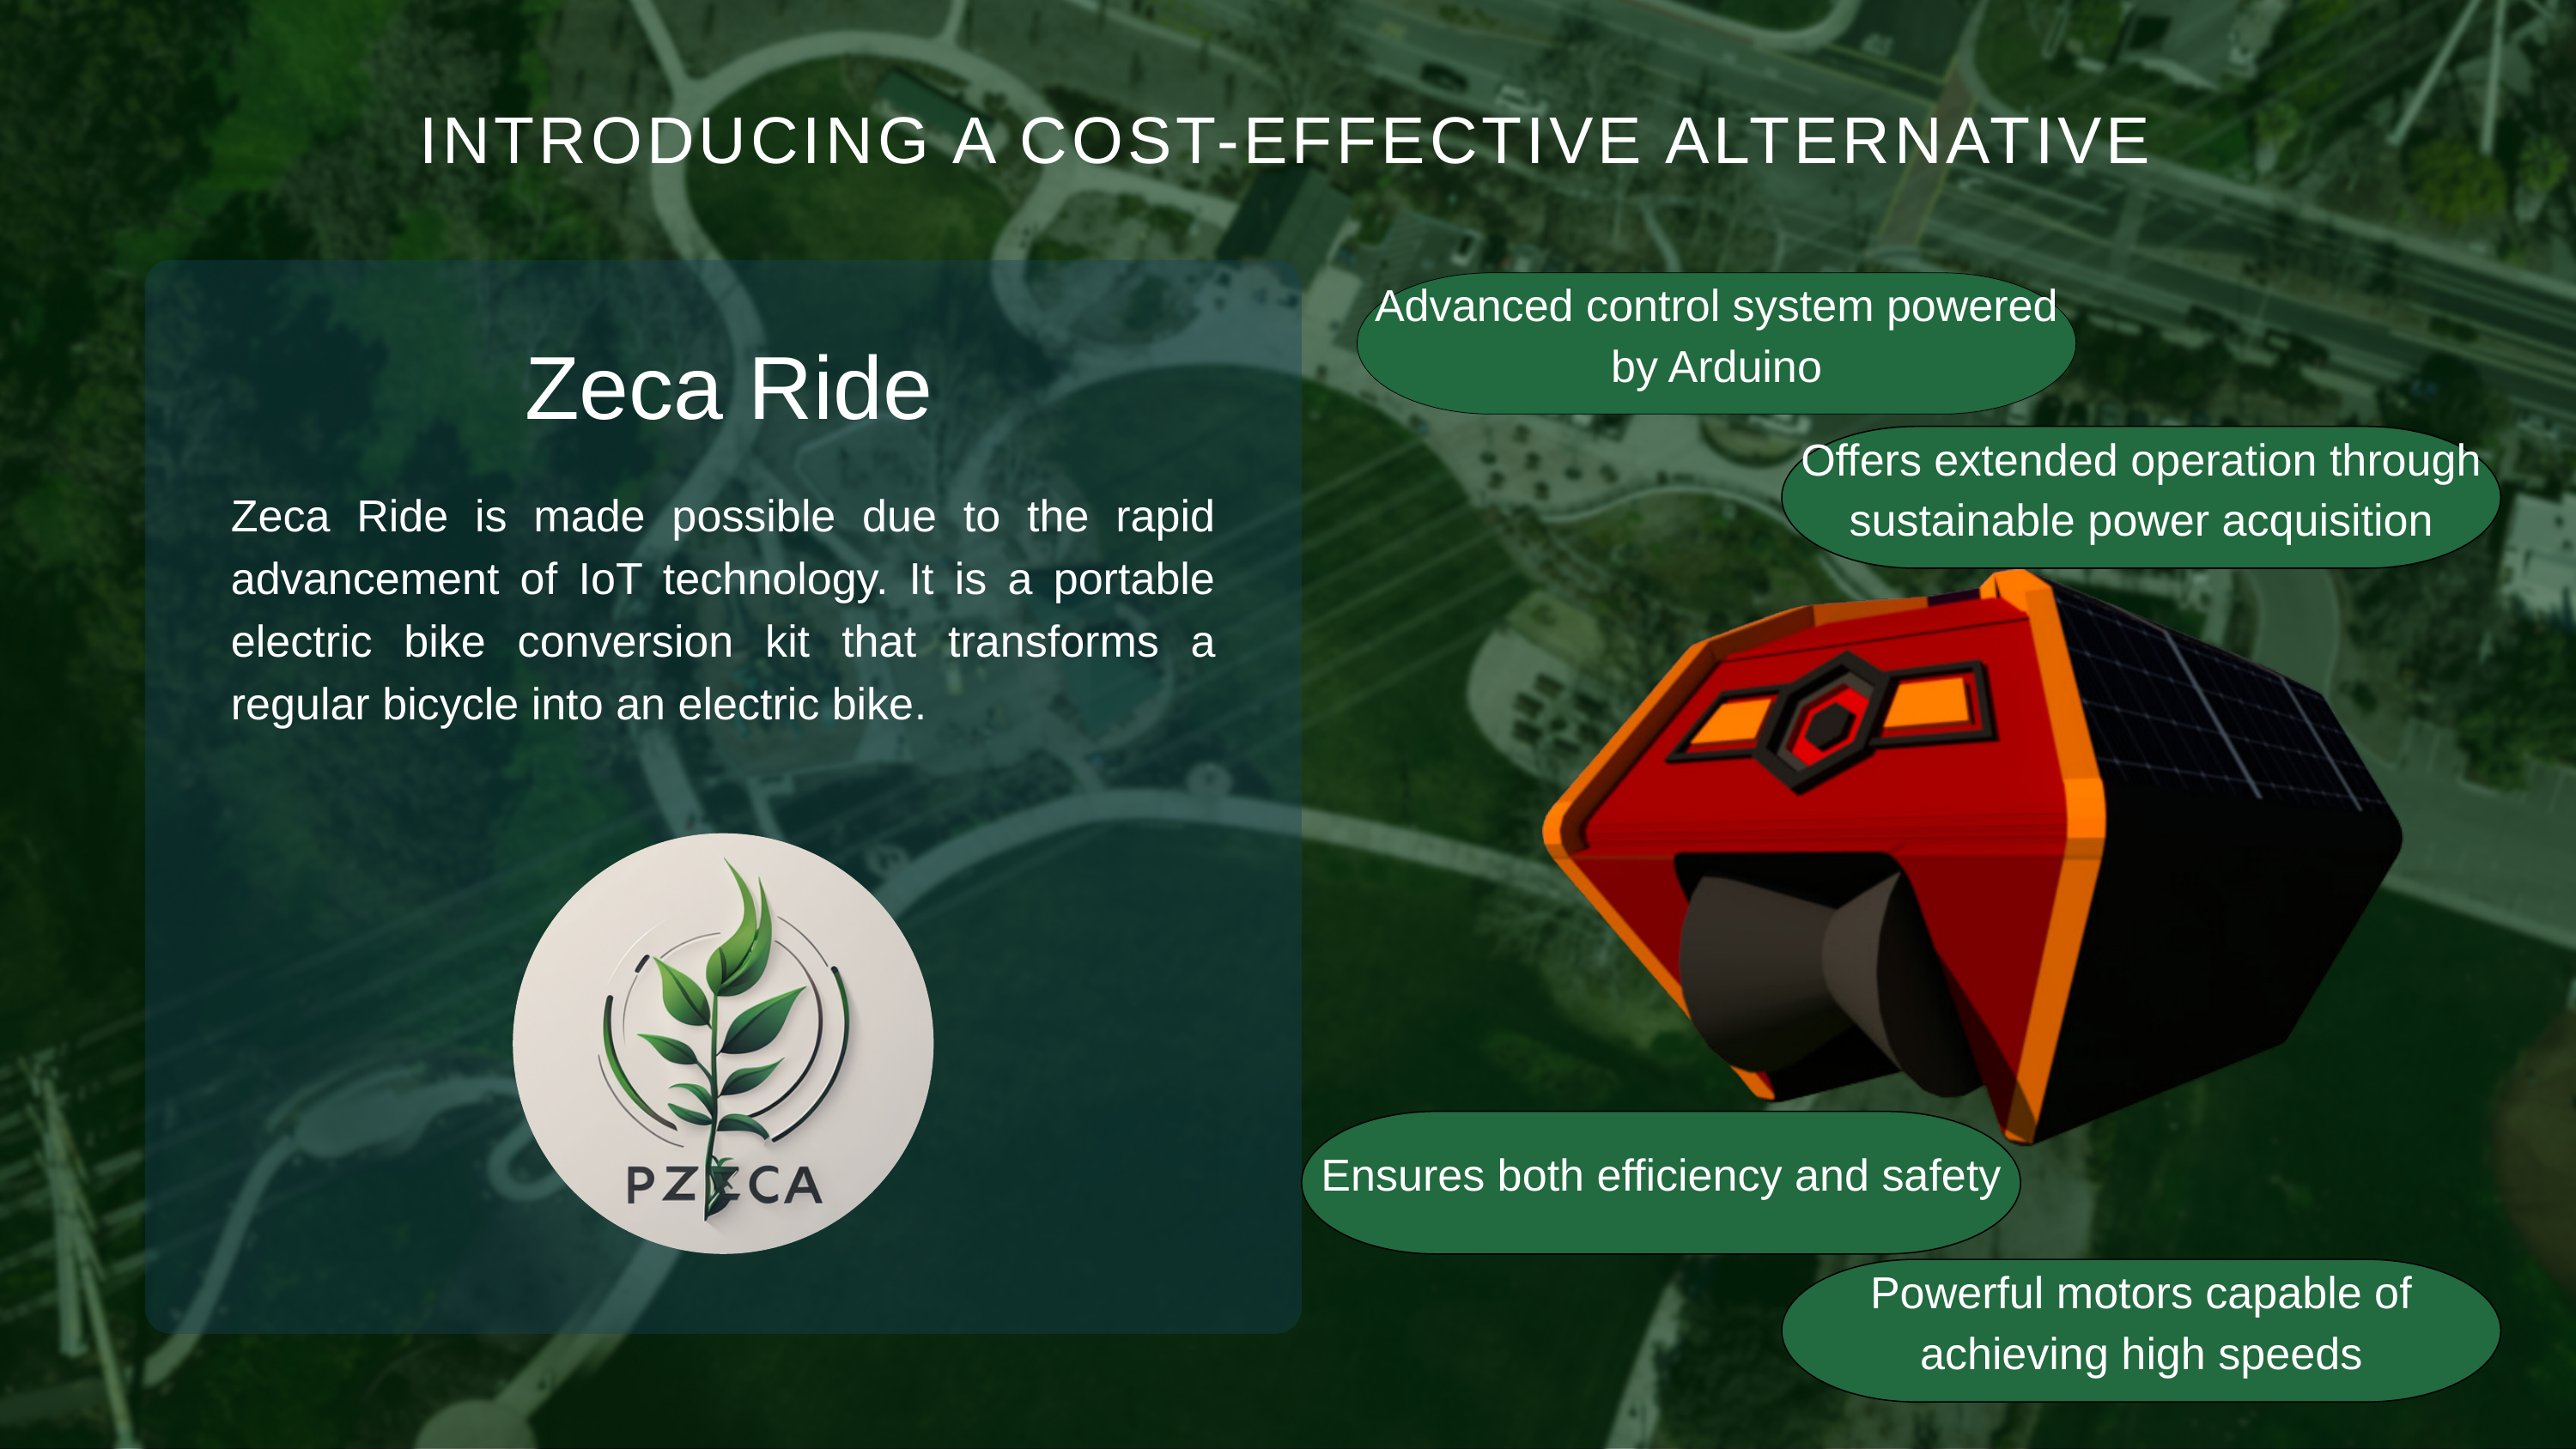

INTRODUCING A COST-EFFECTIVE ALTERNATIVE

Advanced control system powered by Arduino
 Zeca Ride

Offers extended operation through sustainable power acquisition
Zeca Ride is made possible due to the rapid advancement of IoT technology. It is a portable electric bike conversion kit that transforms a regular bicycle into an electric bike.

Ensures both efficiency and safety

Powerful motors capable of achieving high speeds